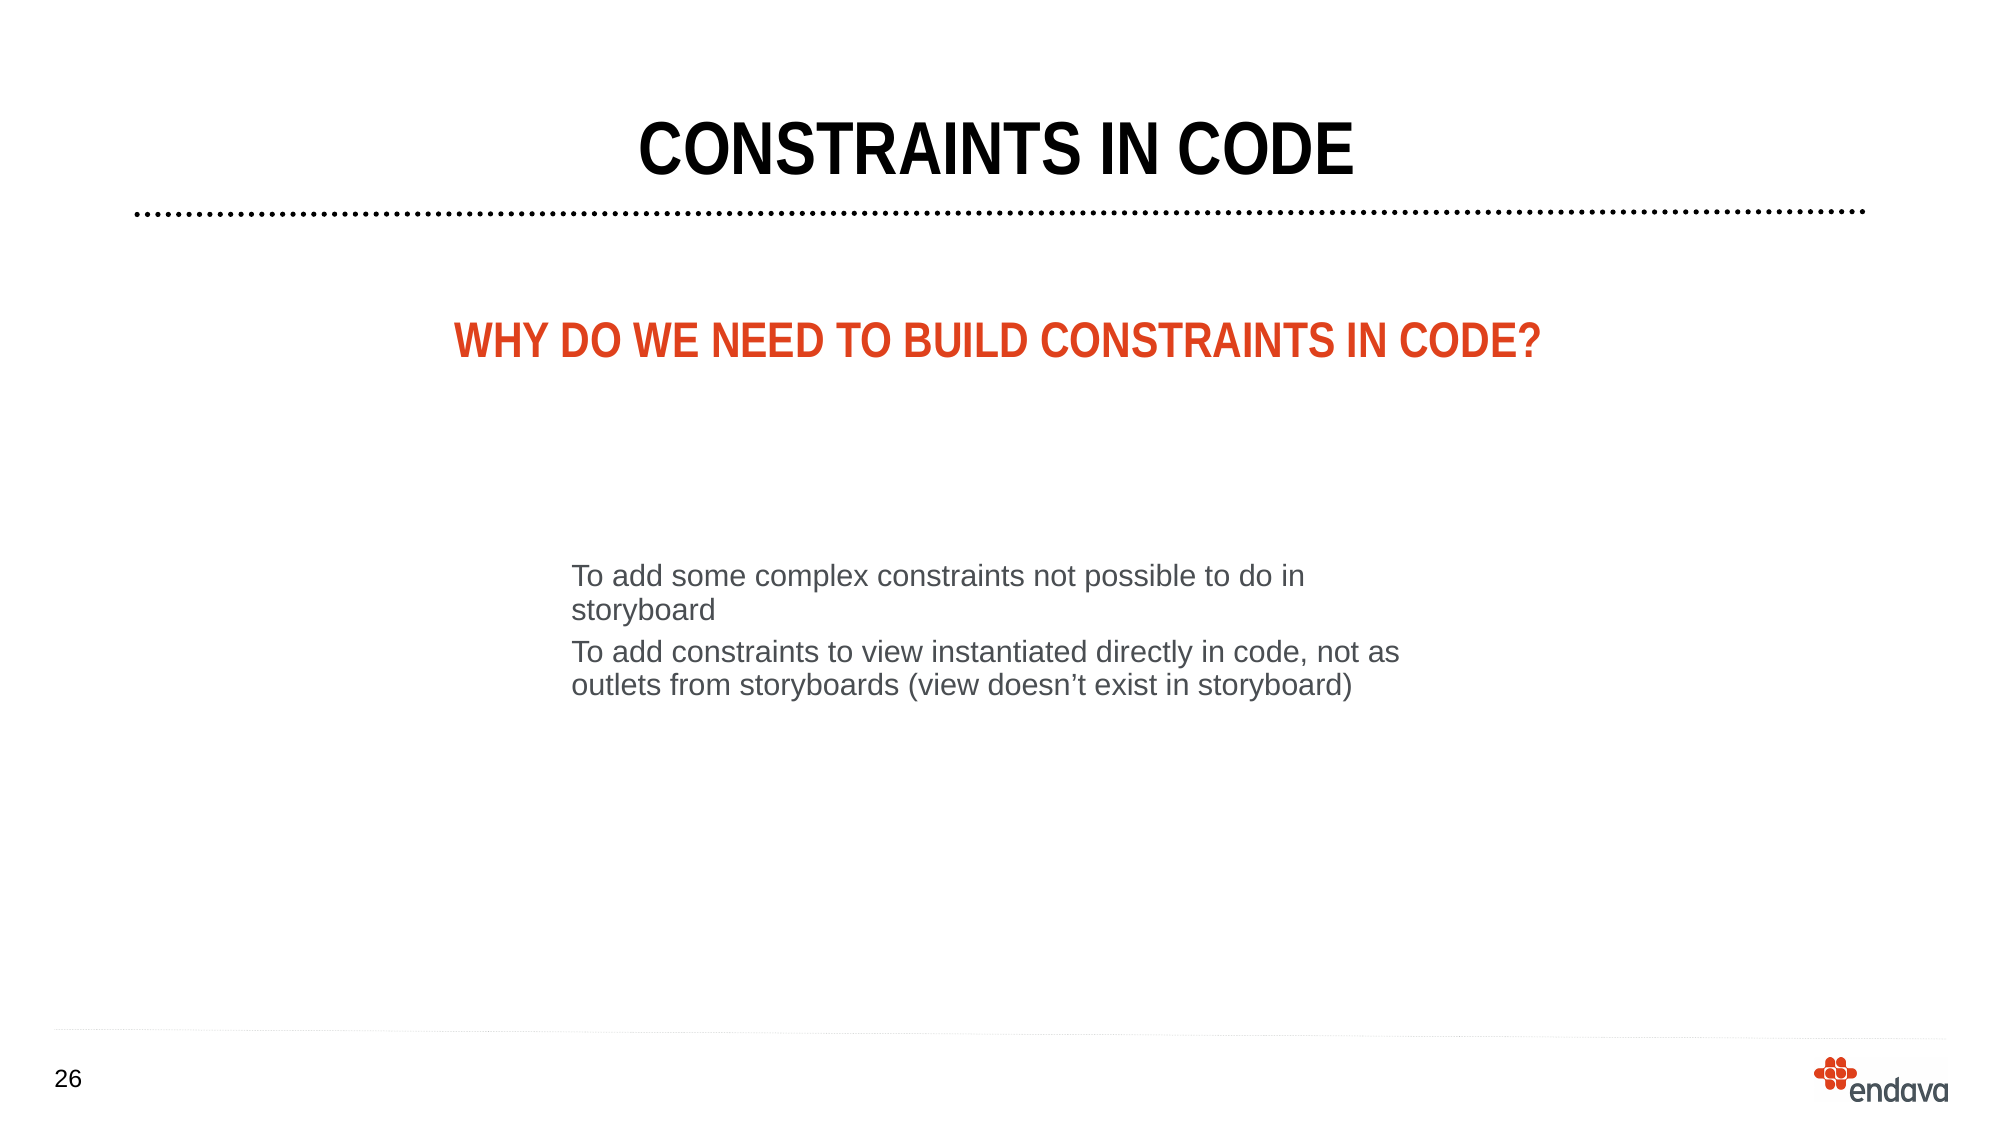

# CONSTRAINTS IN CODE
WHY do we need to build constraints in code?
To add some complex constraints not possible to do in storyboard
To add constraints to view instantiated directly in code, not as outlets from storyboards (view doesn’t exist in storyboard)